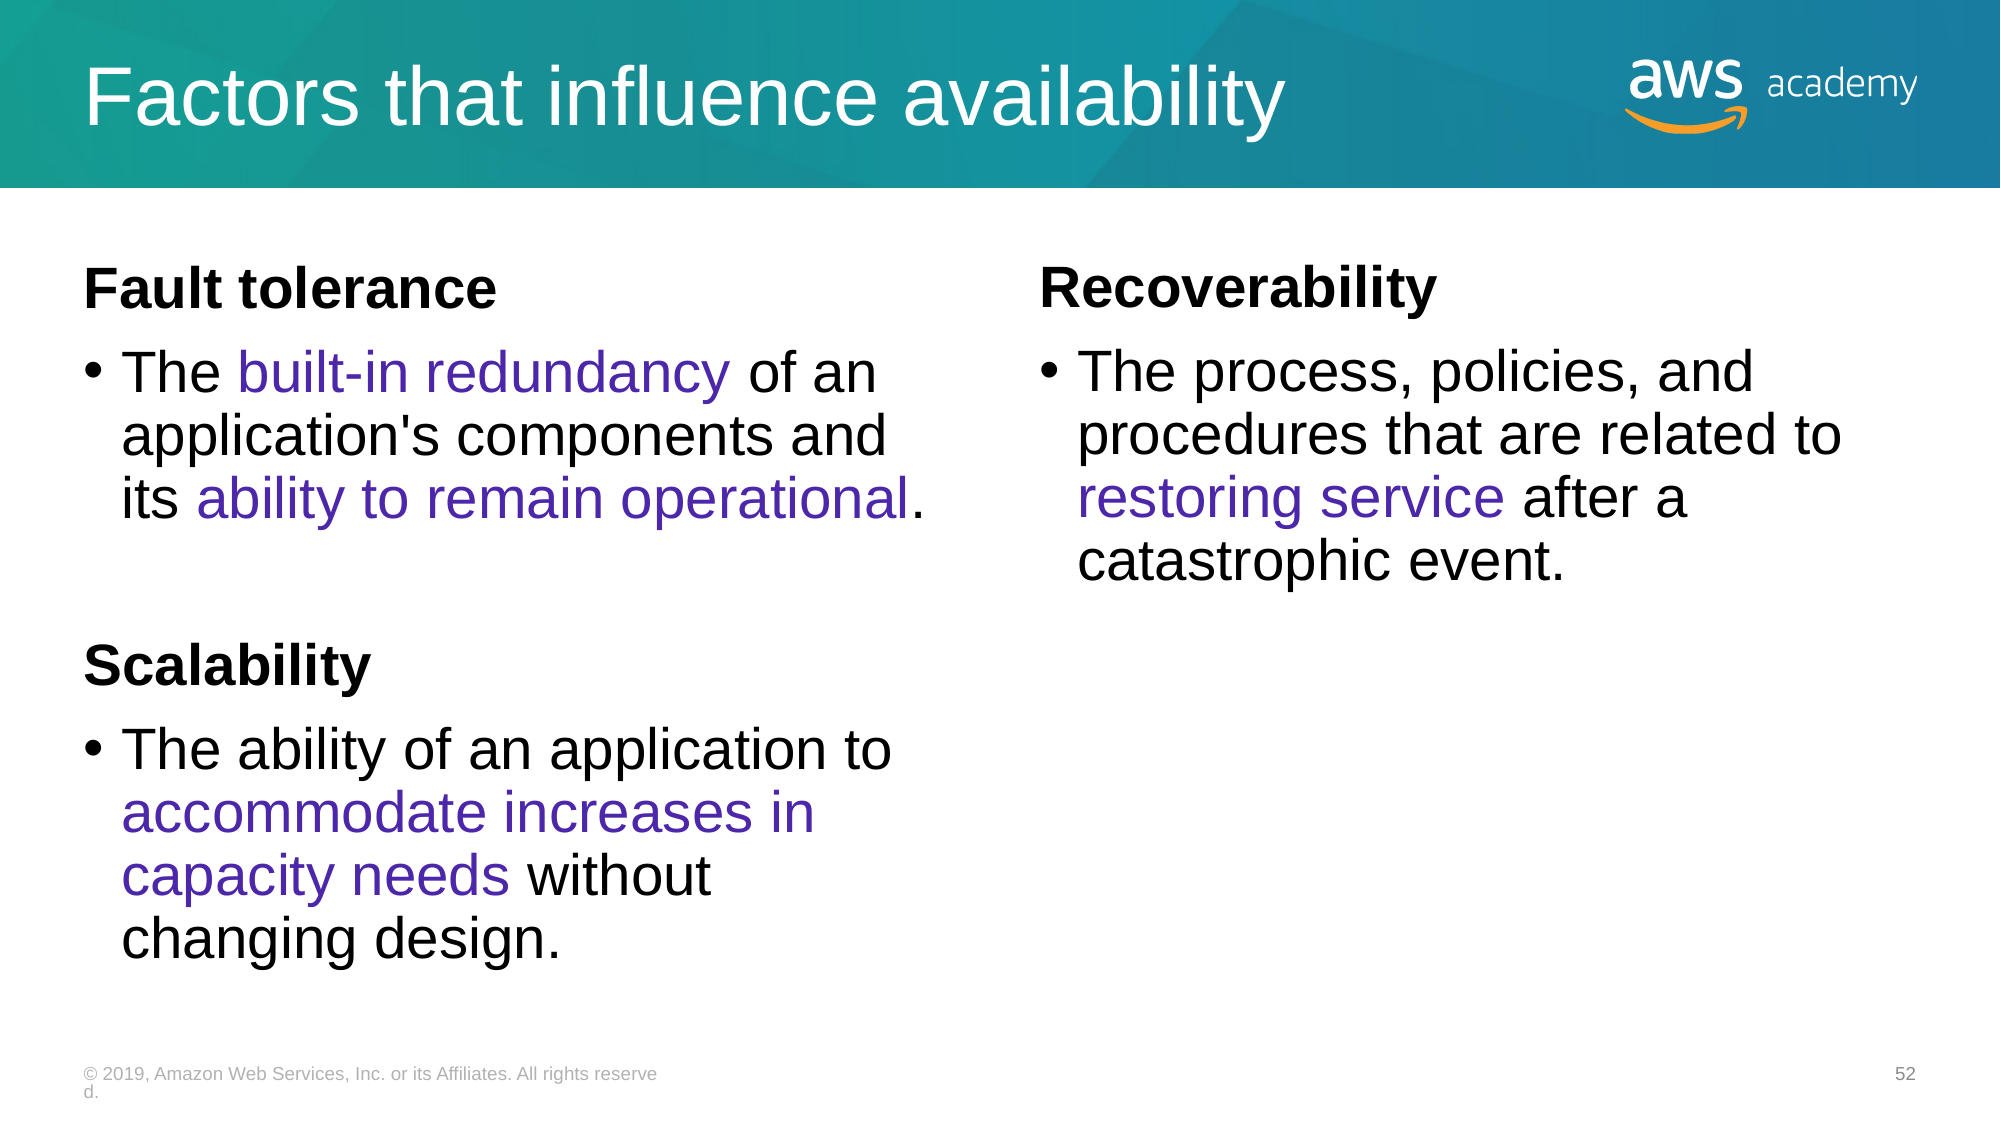

# Factors that influence availability
Recoverability
The process, policies, and procedures that are related to restoring service after a catastrophic event.

Fault tolerance
The built-in redundancy of an application's components and its ability to remain operational.

Scalability
The ability of an application to accommodate increases in capacity needs without changing design.
© 2019, Amazon Web Services, Inc. or its Affiliates. All rights reserved.
52